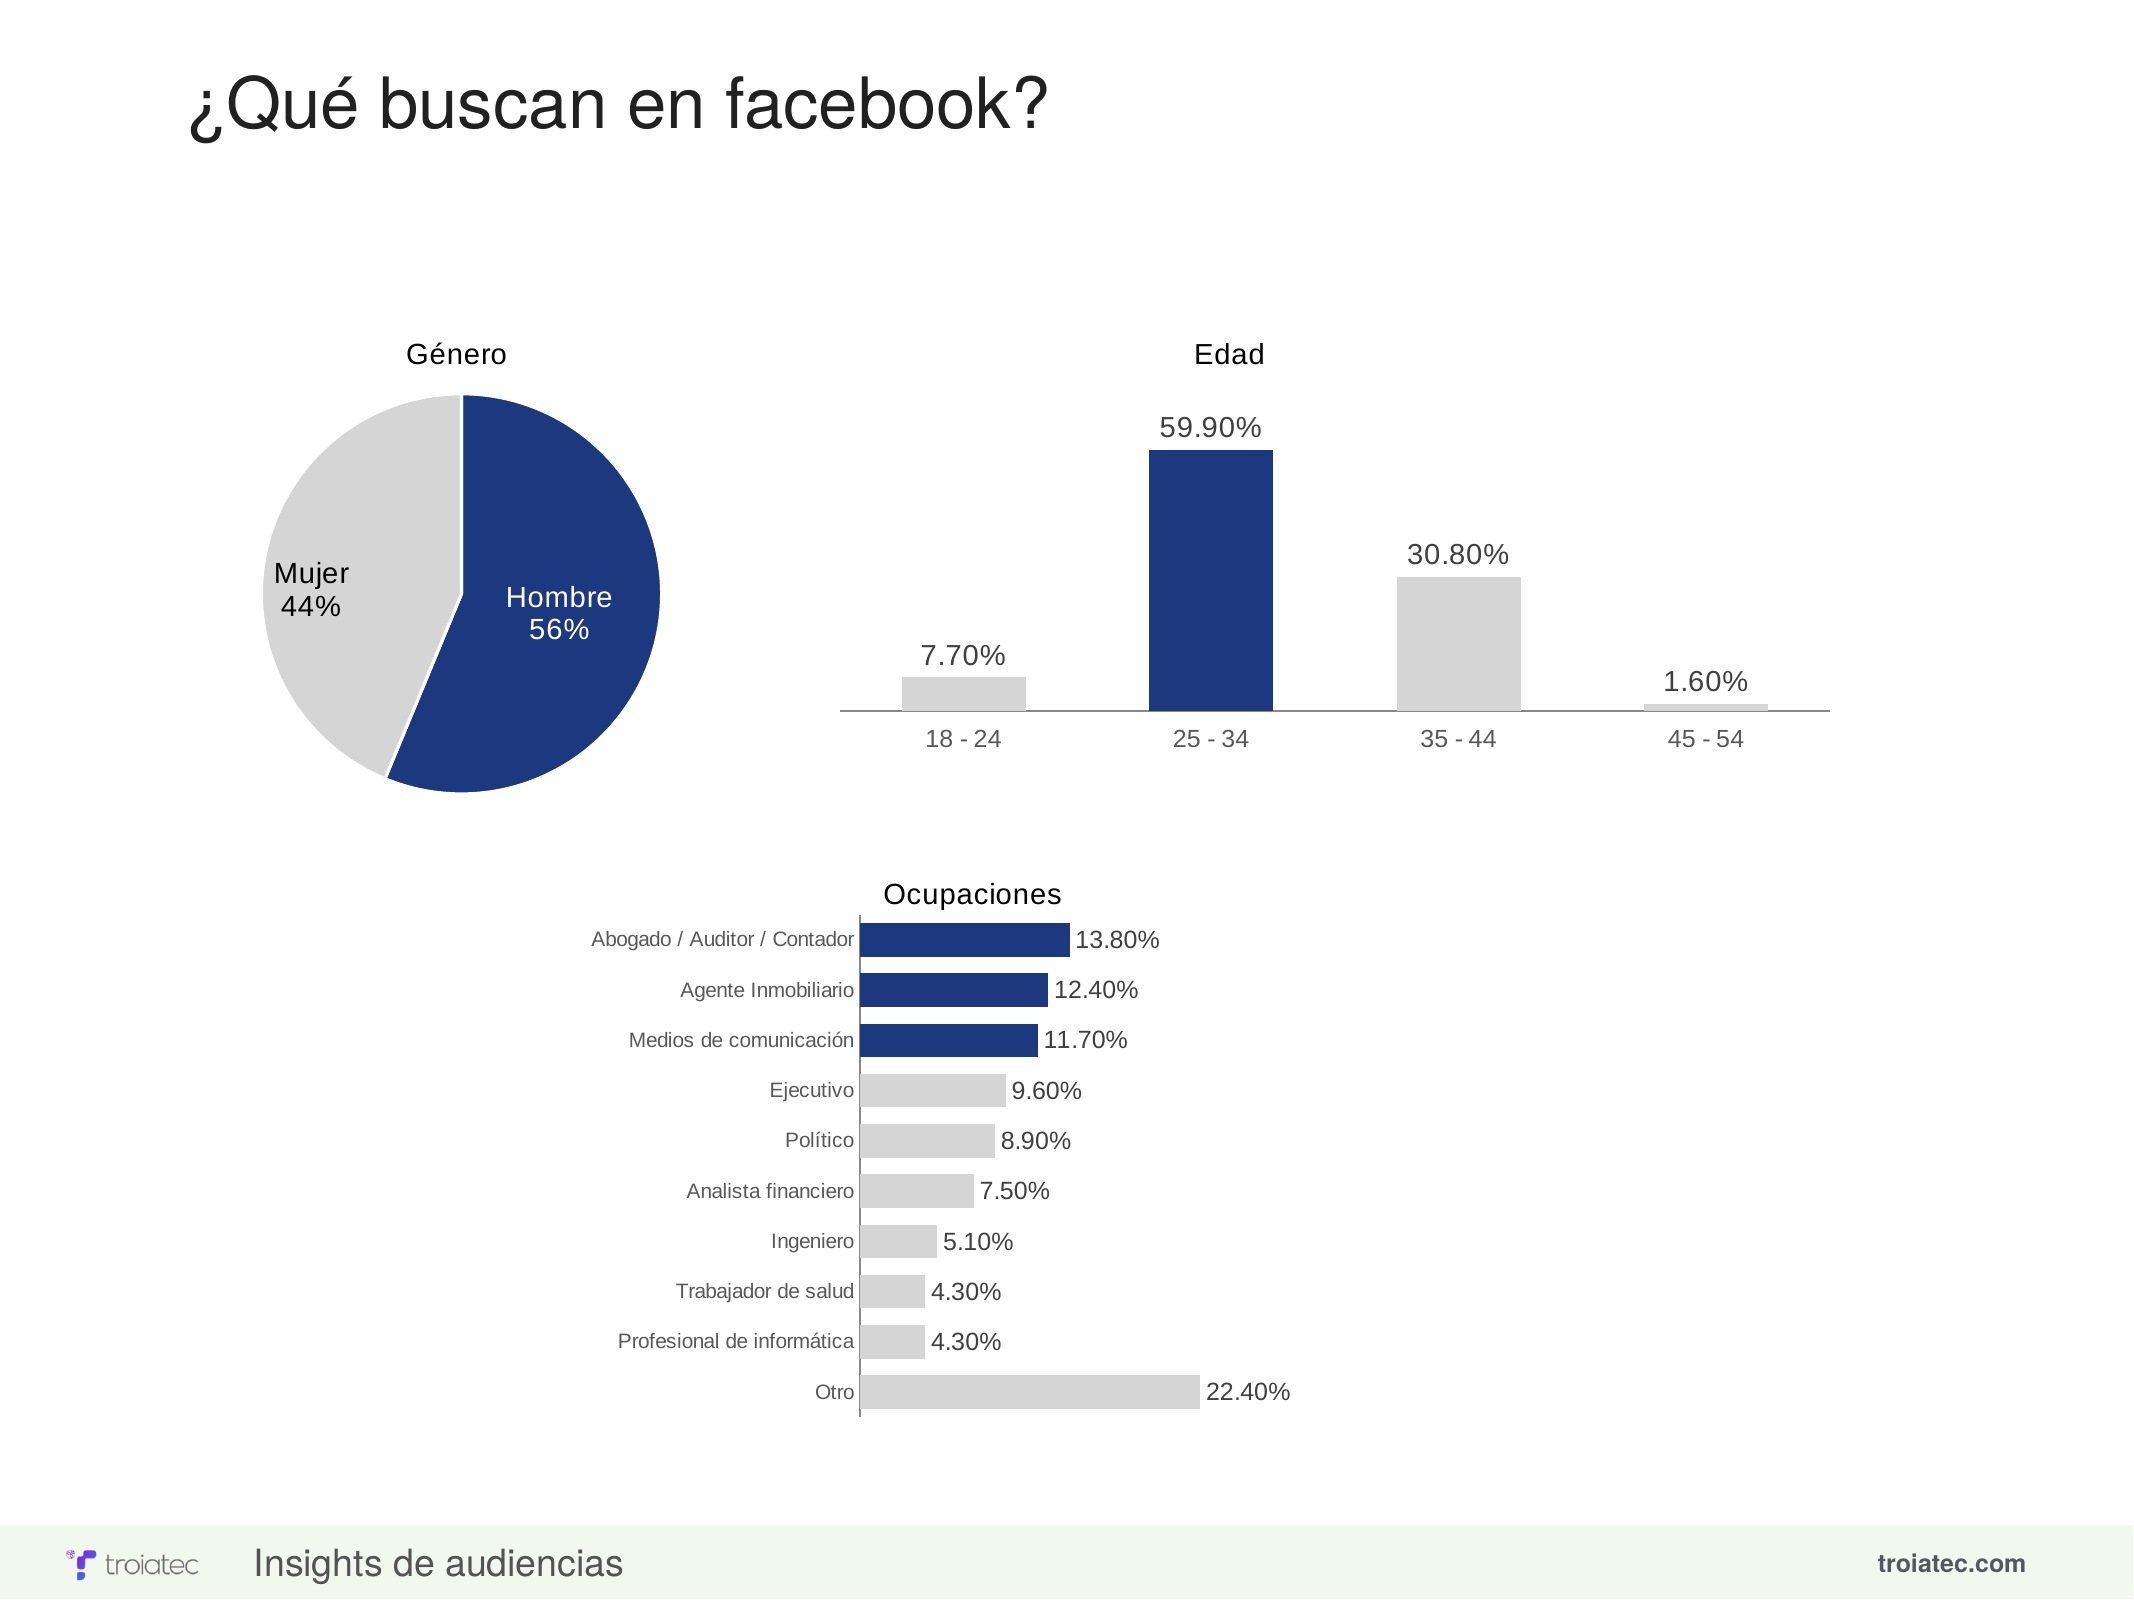

¿Qué buscan en facebook?

### Chart: Género

| Category | Género |
|---|---|
| Hombre | 56.3 |
| Mujer | 43.8 |

### Chart: Edad

| Category |  |
|---|---|
| 18 - 24 | 0.077 |
| 25 - 34 | 0.599 |
| 35 - 44 | 0.308 |
| 45 - 54 | 0.016 |

### Chart: Ocupaciones

| Category |  |
|---|---|
| Abogado / Auditor / Contador | 0.138 |
| Agente Inmobiliario | 0.124 |
| Medios de comunicación | 0.117 |
| Ejecutivo | 0.096 |
| Político | 0.089 |
| Analista financiero | 0.075 |
| Ingeniero | 0.051 |
| Trabajador de salud | 0.043 |
| Profesional de informática | 0.043 |
| Otro | 0.224 |
Insights de audiencias